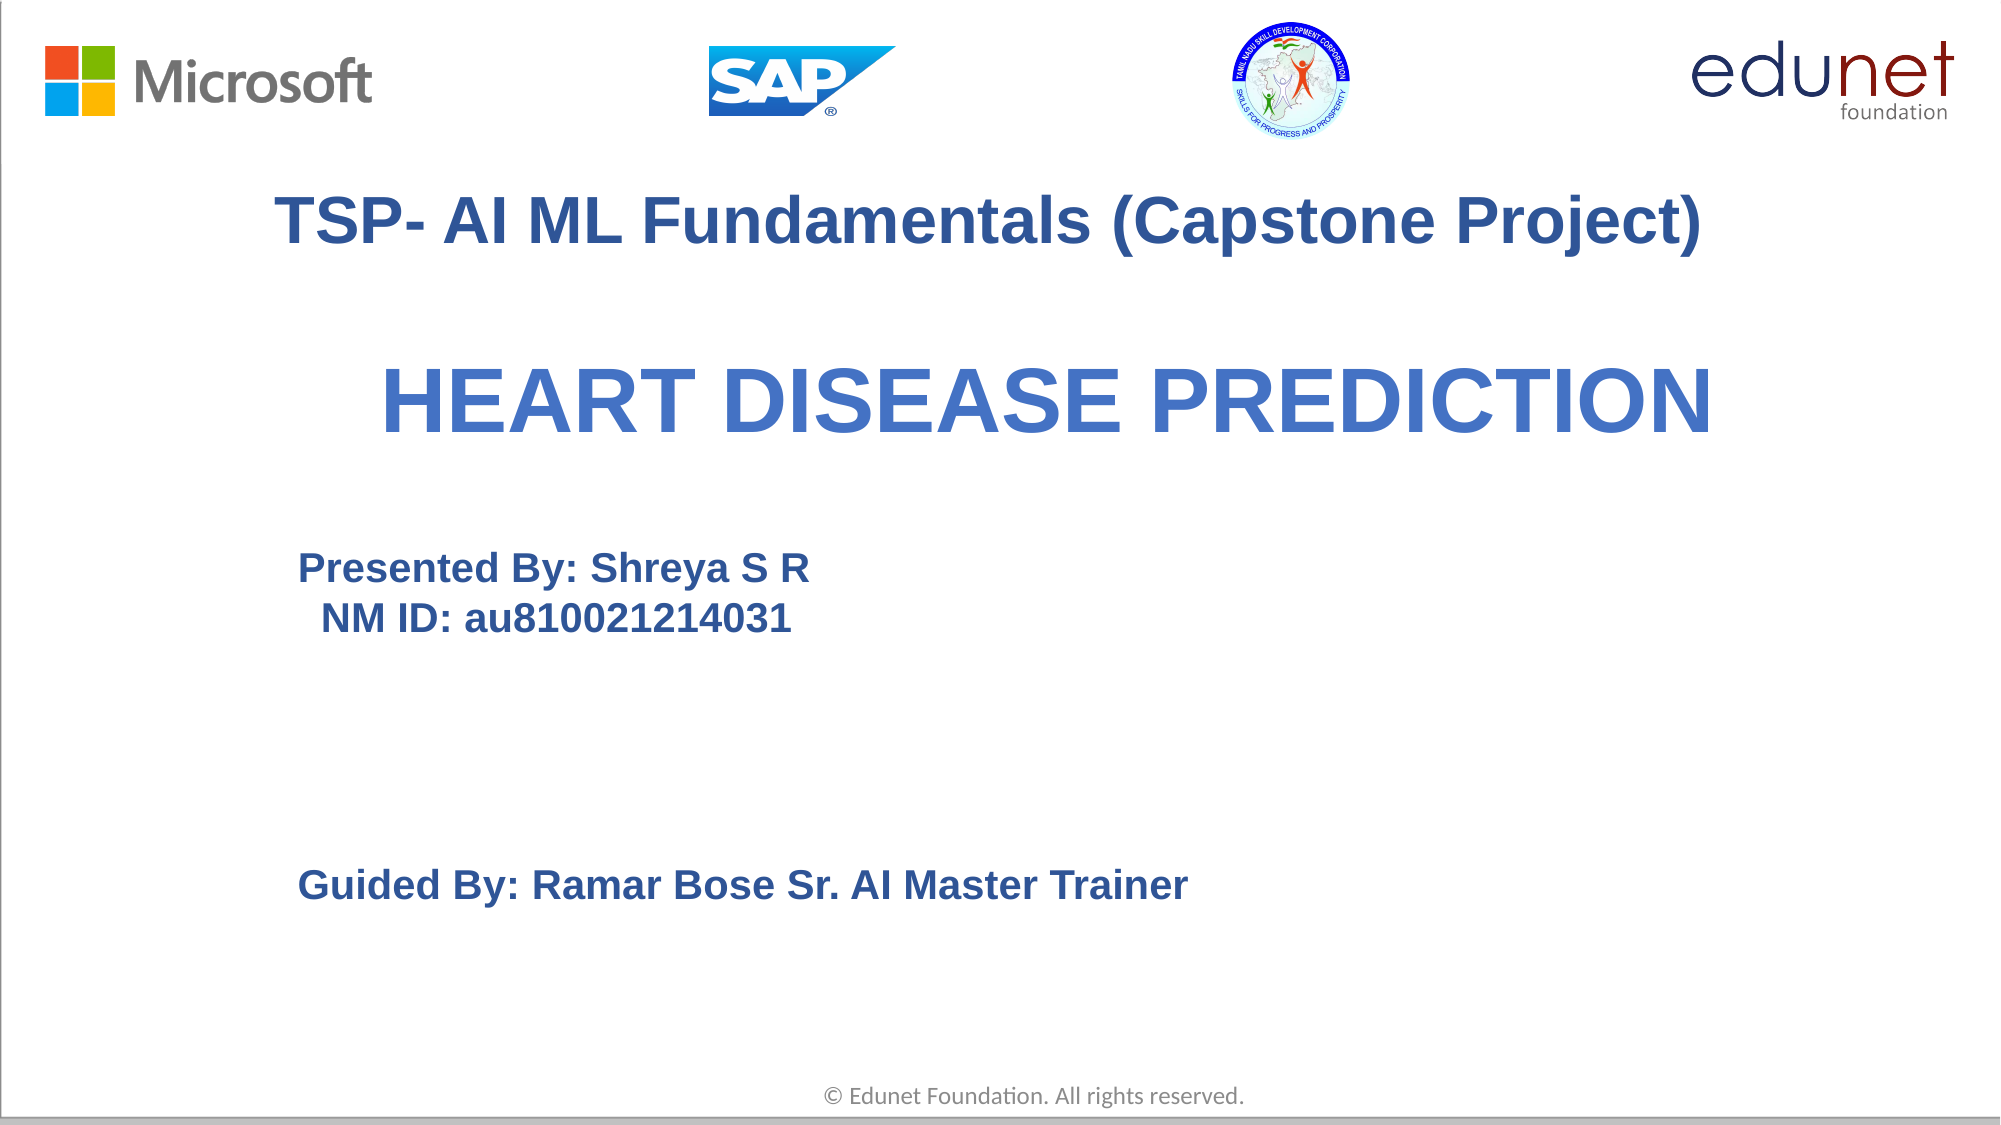

TSP- AI ML Fundamentals (Capstone Project)
# HEART DISEASE PREDICTION
Presented By: Shreya S R
  NM ID: au810021214031
Guided By: Ramar Bose Sr. AI Master Trainer
© Edunet Foundation. All rights reserved.